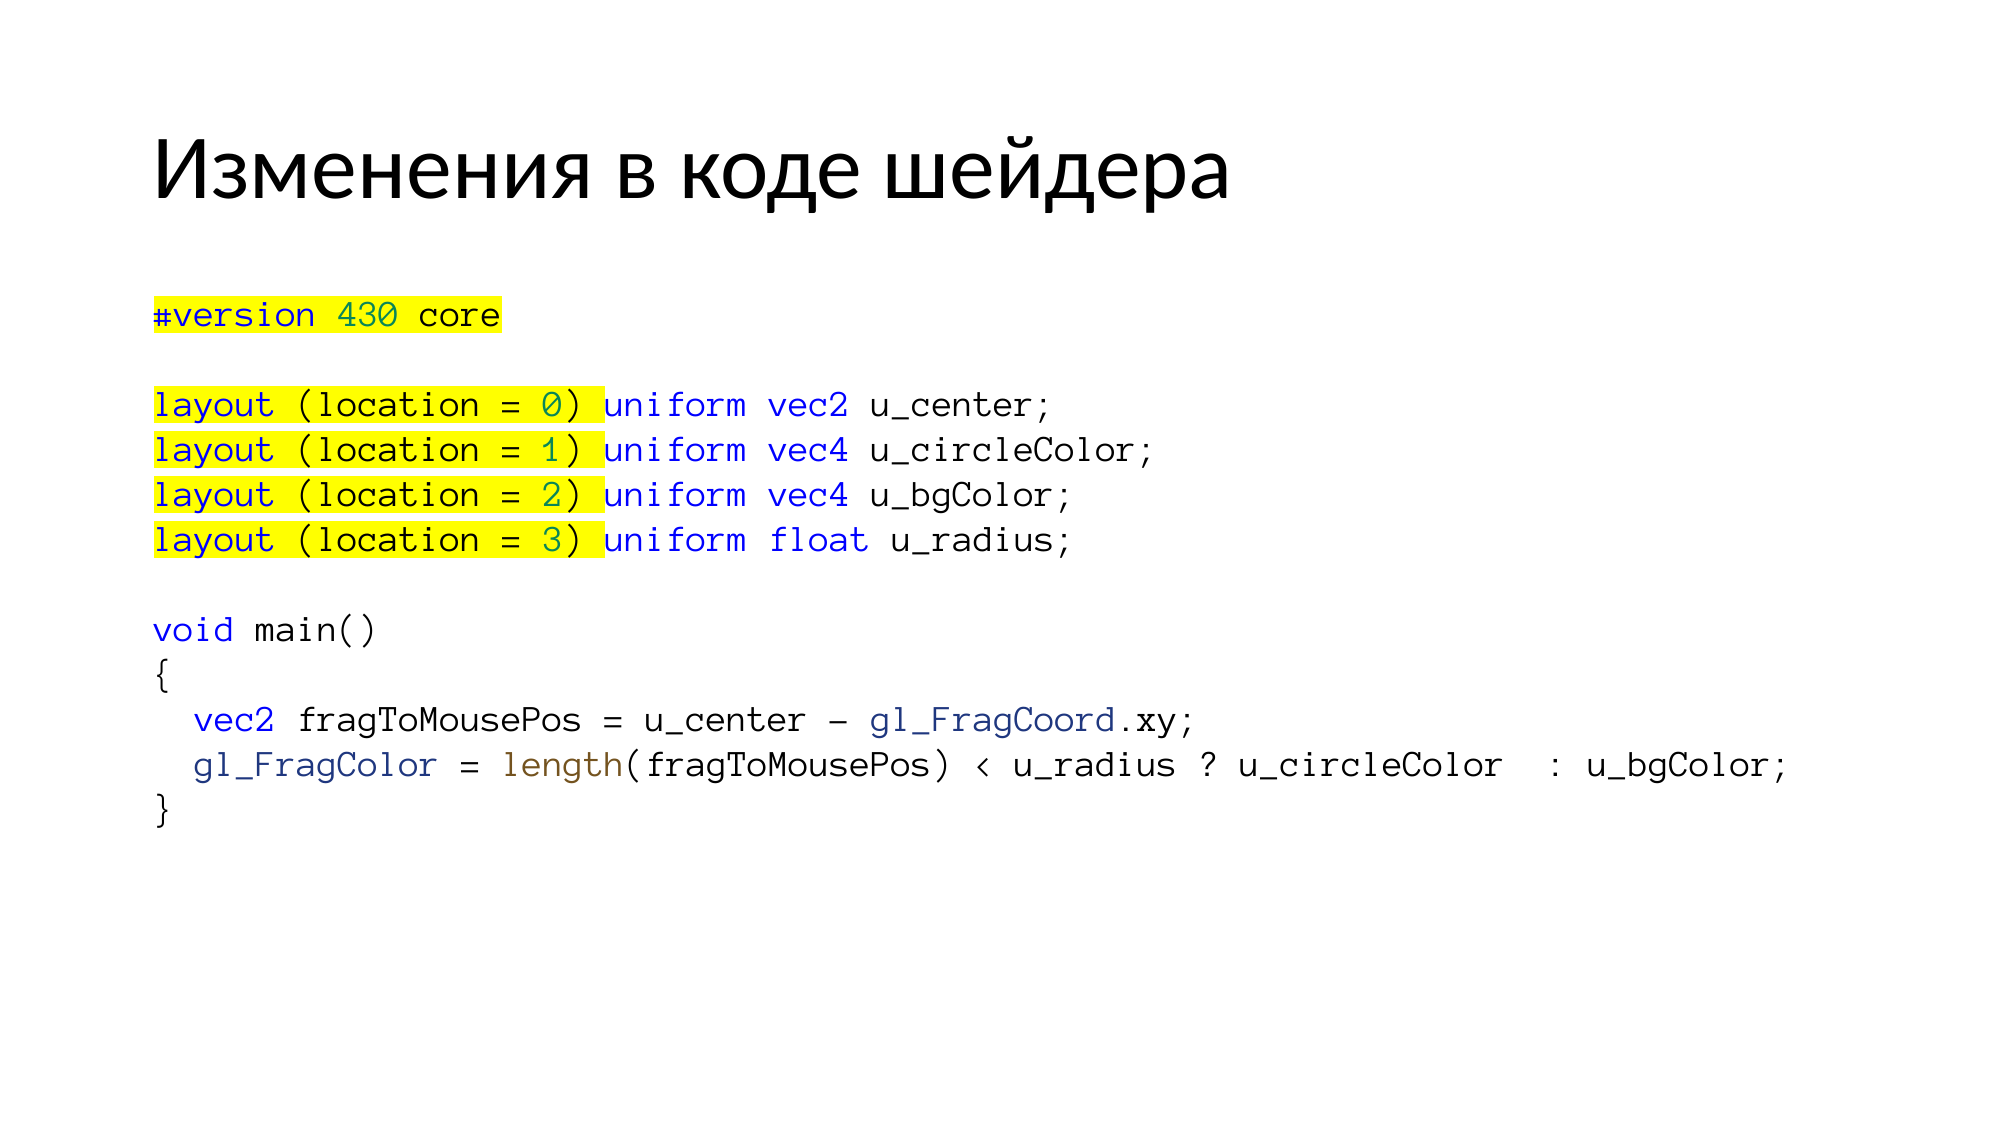

# Изменения в коде шейдера
#version 430 core
layout (location = 0) uniform vec2 u_center;
layout (location = 1) uniform vec4 u_circleColor;
layout (location = 2) uniform vec4 u_bgColor;
layout (location = 3) uniform float u_radius;
void main()
{
  vec2 fragToMousePos = u_center - gl_FragCoord.xy;
  gl_FragColor = length(fragToMousePos) < u_radius ? u_circleColor  : u_bgColor;
}